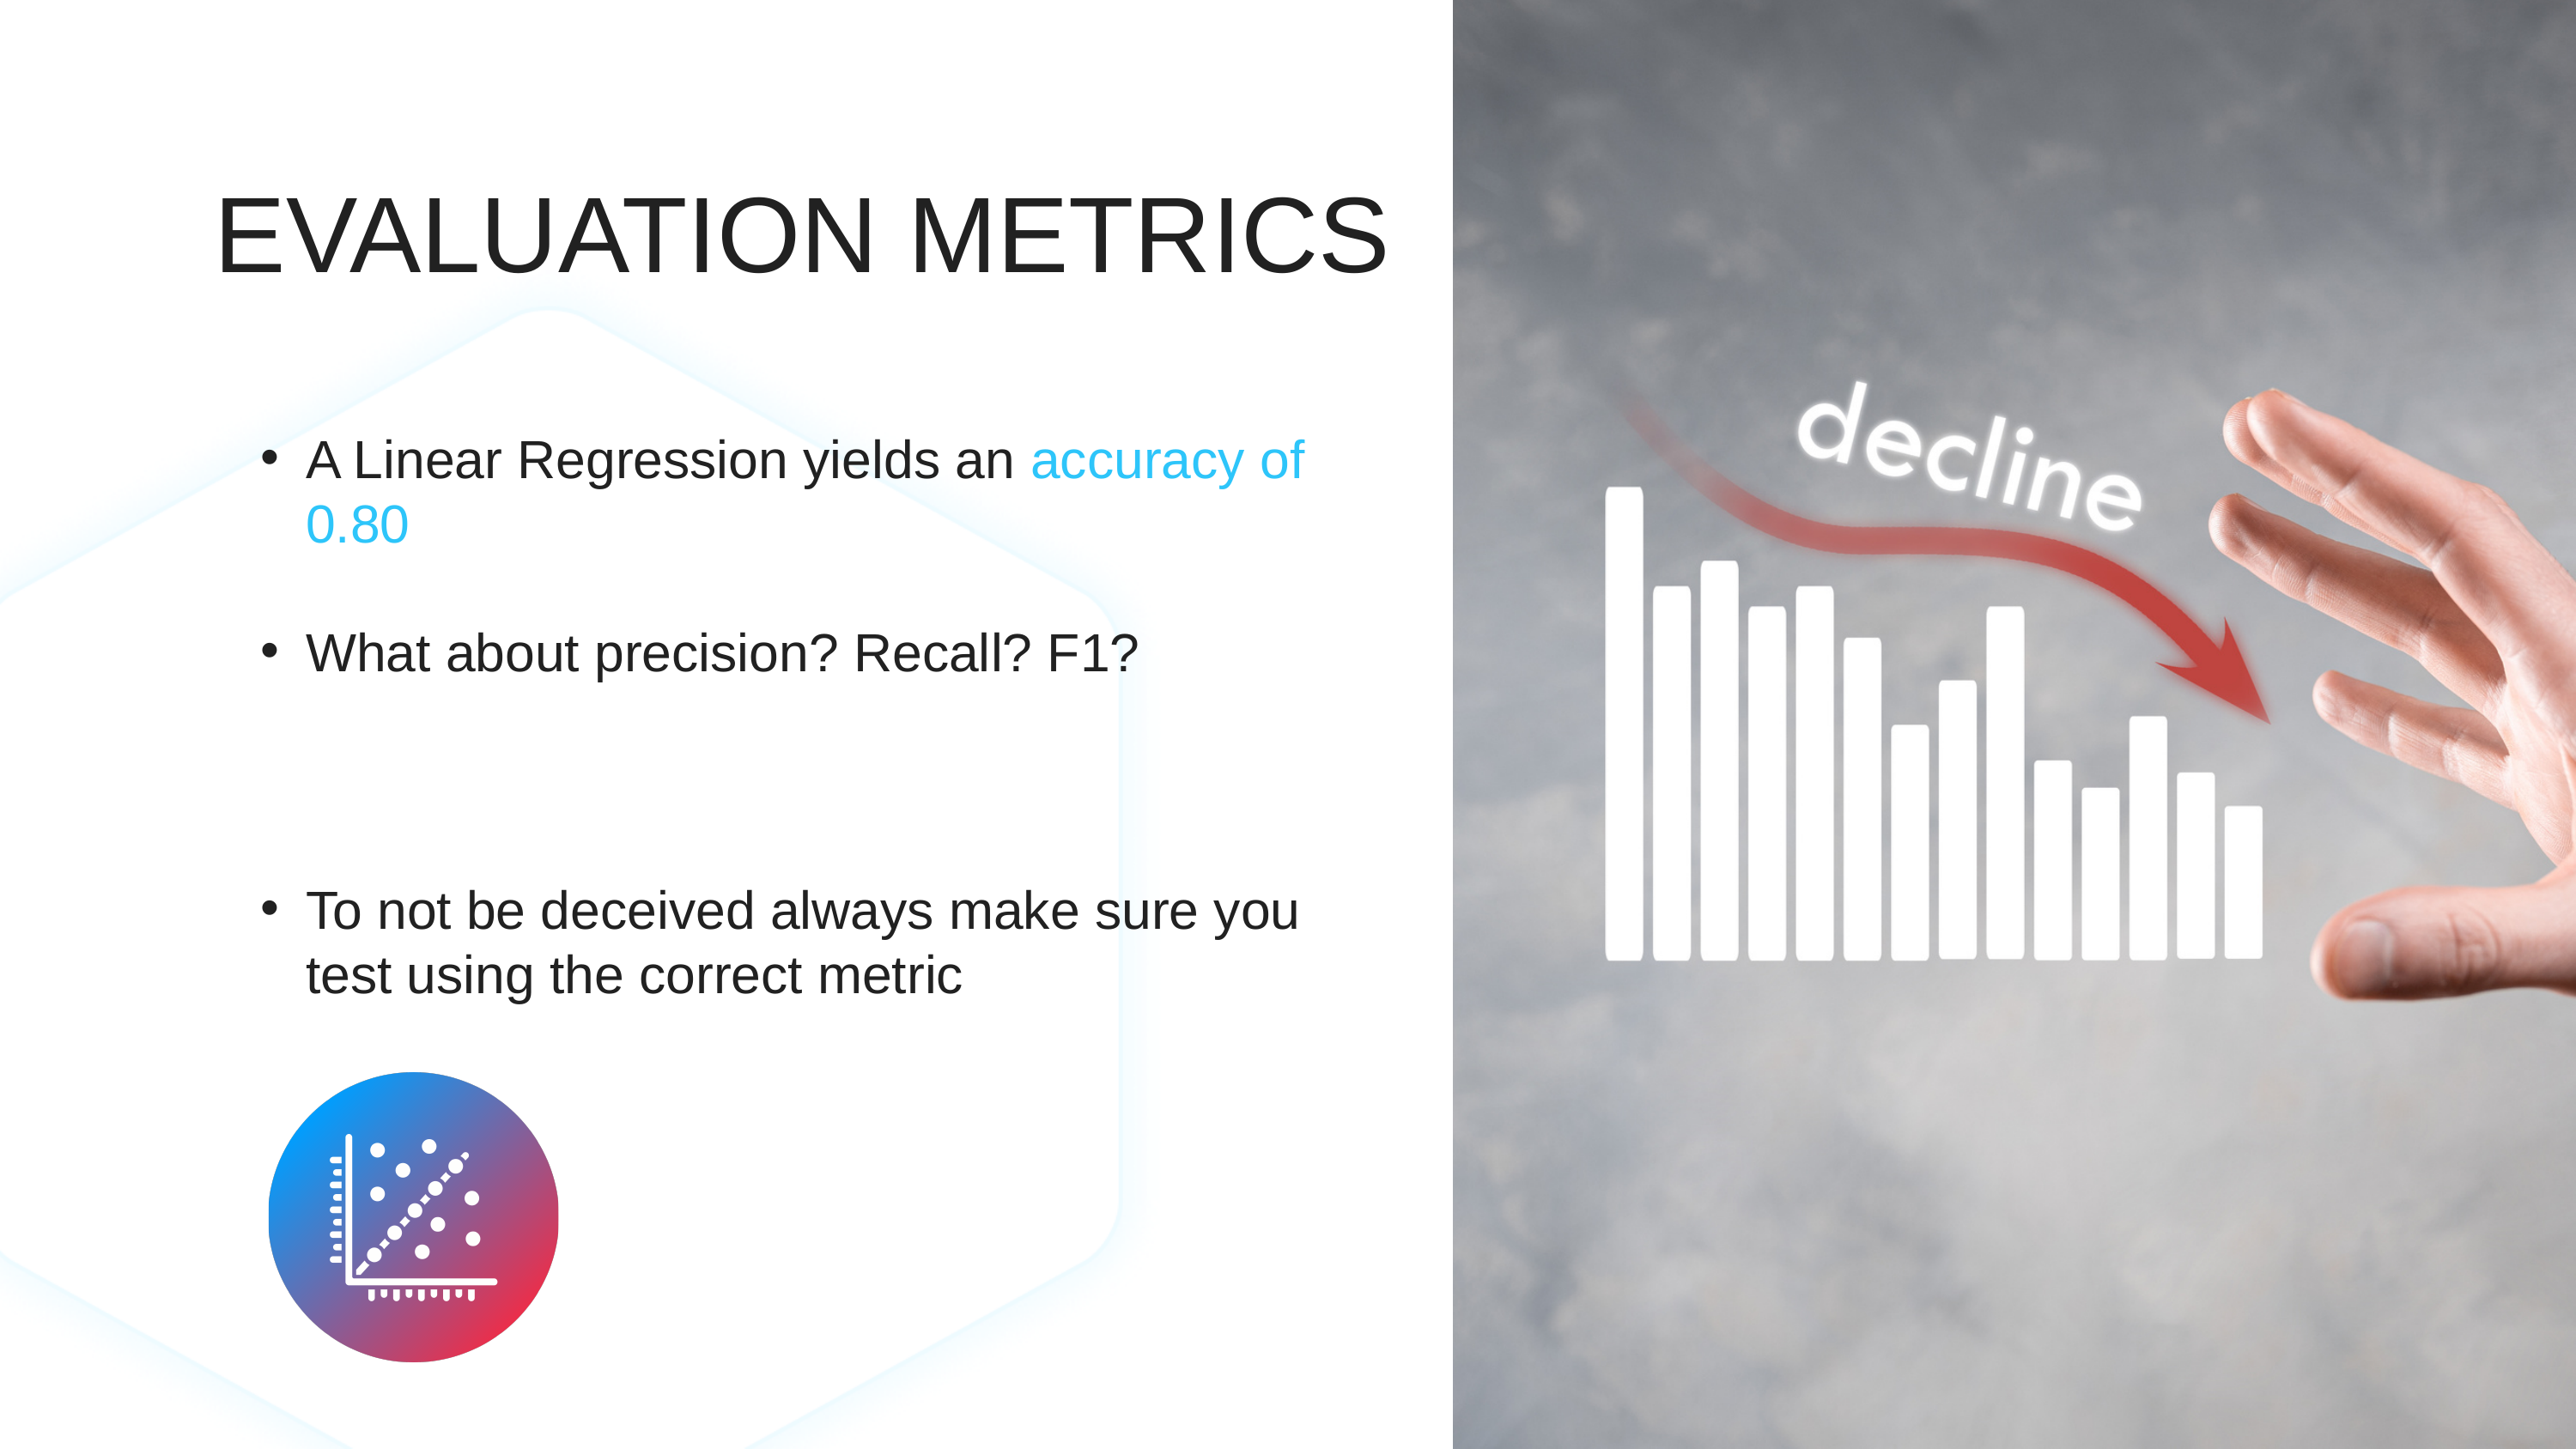

EVALUATION METRICS
A Linear Regression yields an accuracy of 0.80

What about precision? Recall? F1?

To not be deceived always make sure you test using the correct metric